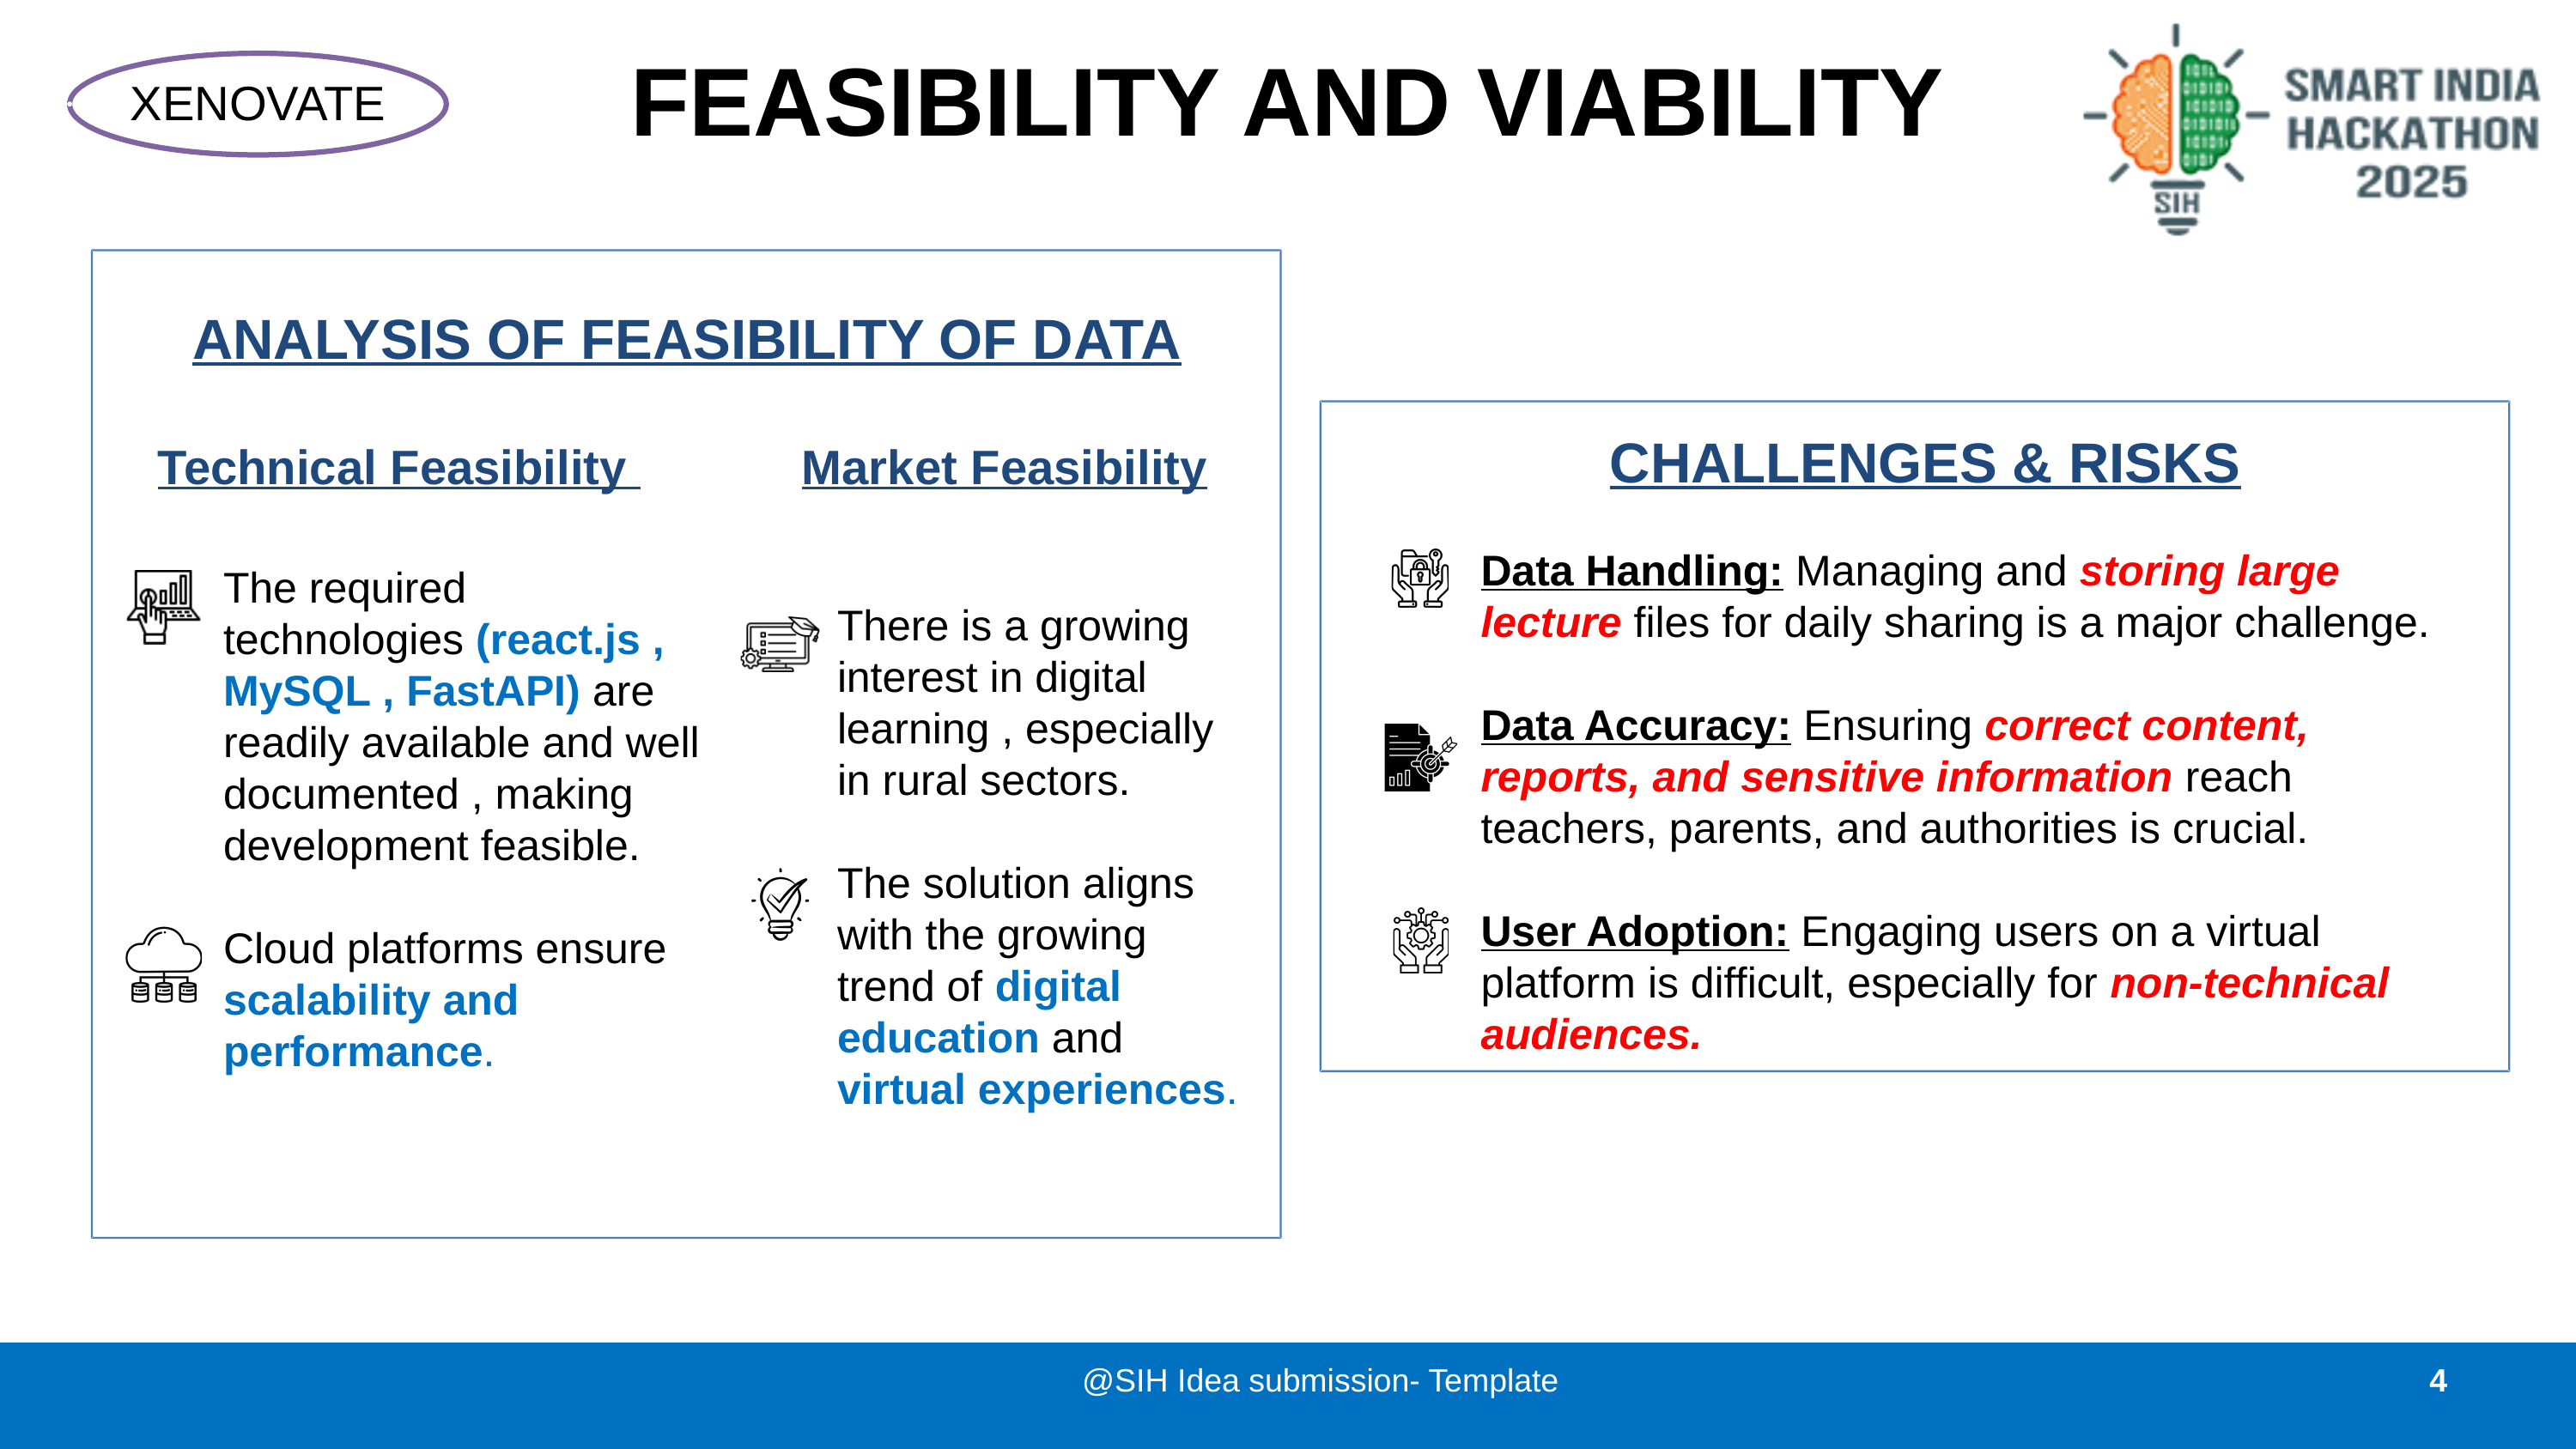

FEASIBILITY AND VIABILITY

XENOVATE

ANALYSIS OF FEASIBILITY OF DATA

CHALLENGES & RISKS
Technical Feasibility
Market Feasibility
Data Handling: Managing and storing large lecture files for daily sharing is a major challenge.

Data Accuracy: Ensuring correct content, reports, and sensitive information reach teachers, parents, and authorities is crucial.

User Adoption: Engaging users on a virtual platform is difficult, especially for non-technical audiences.

The required technologies (react.js , MySQL , FastAPI) are readily available and well documented , making development feasible.

Cloud platforms ensure scalability and performance.

There is a growing interest in digital learning , especially in rural sectors.

The solution aligns with the growing trend of digital education and virtual experiences.

@SIH Idea submission- Template

4